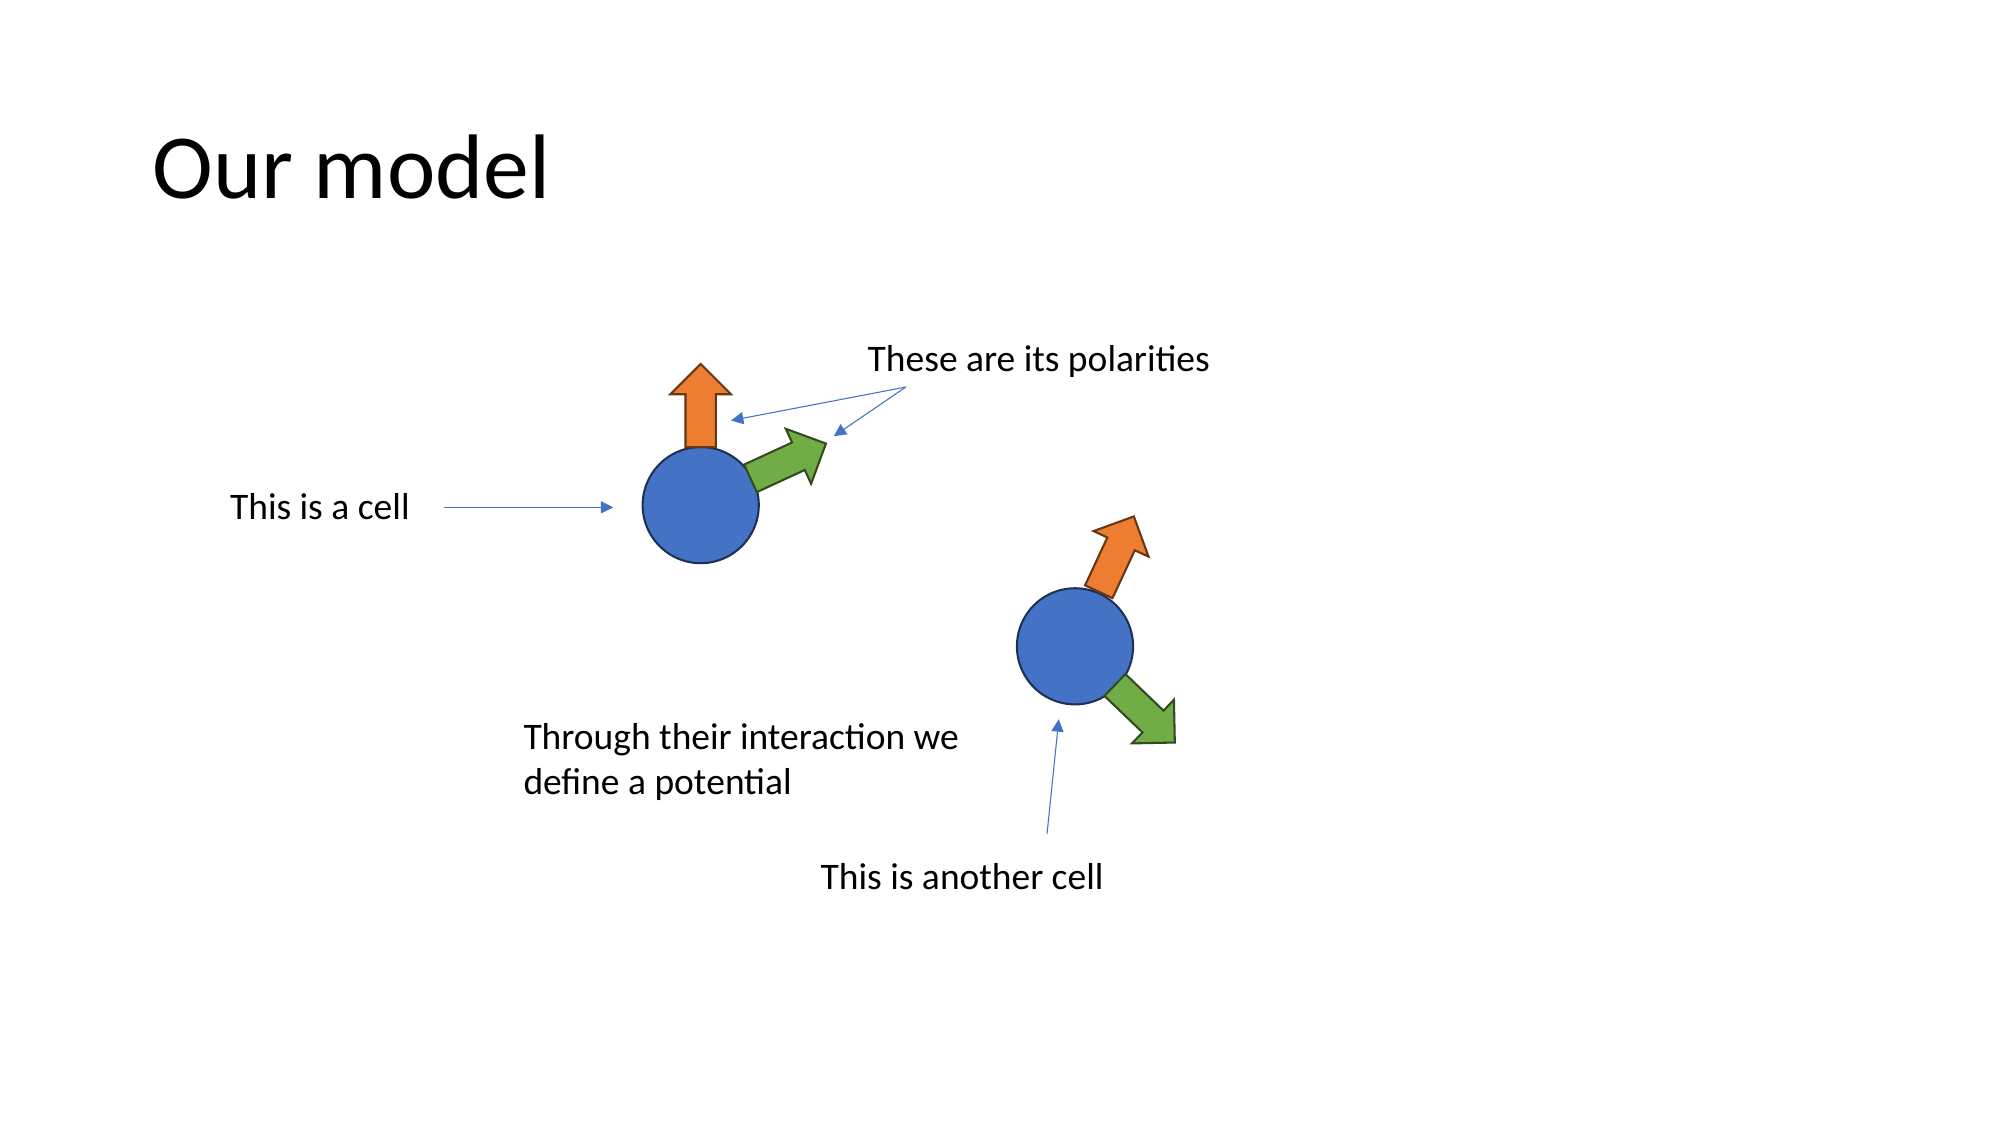

# Our model
These are its polarities

This is a cell

Through their interaction we define a potential
This is another cell